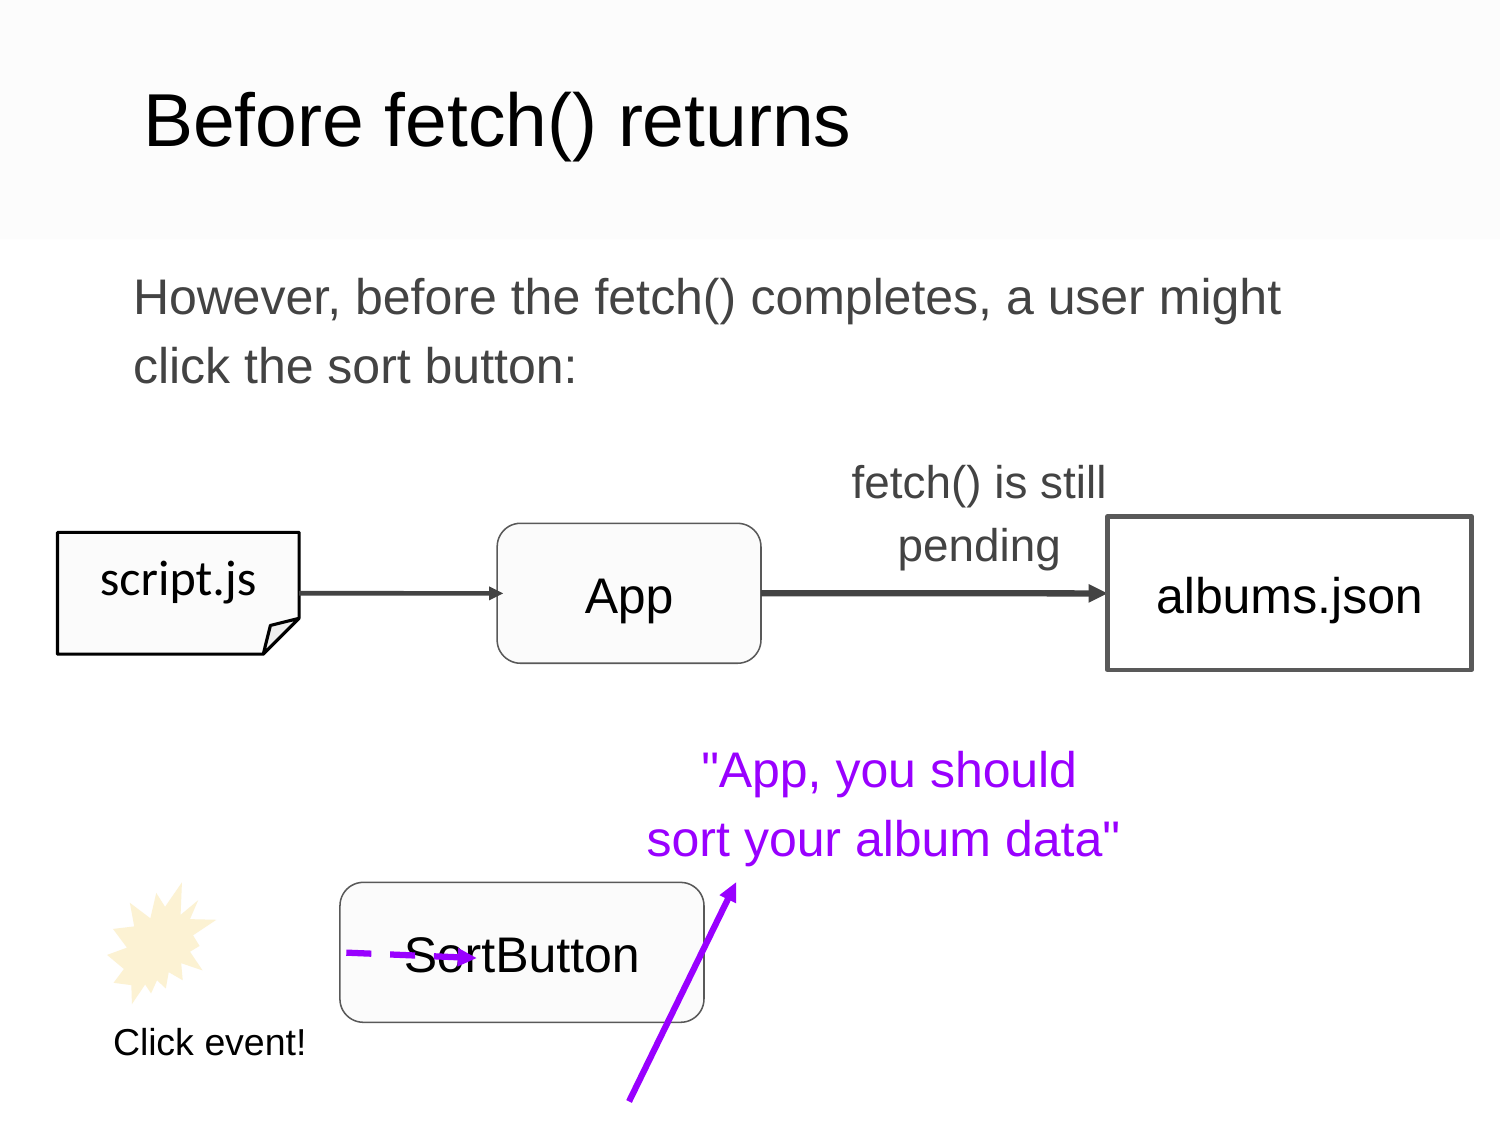

Before fetch() returns
However, before the fetch() completes, a user might click the sort button:
fetch() is still pending
albums.json
App
script.js

 "App, you should sort your album data"

SortButton

Click event!